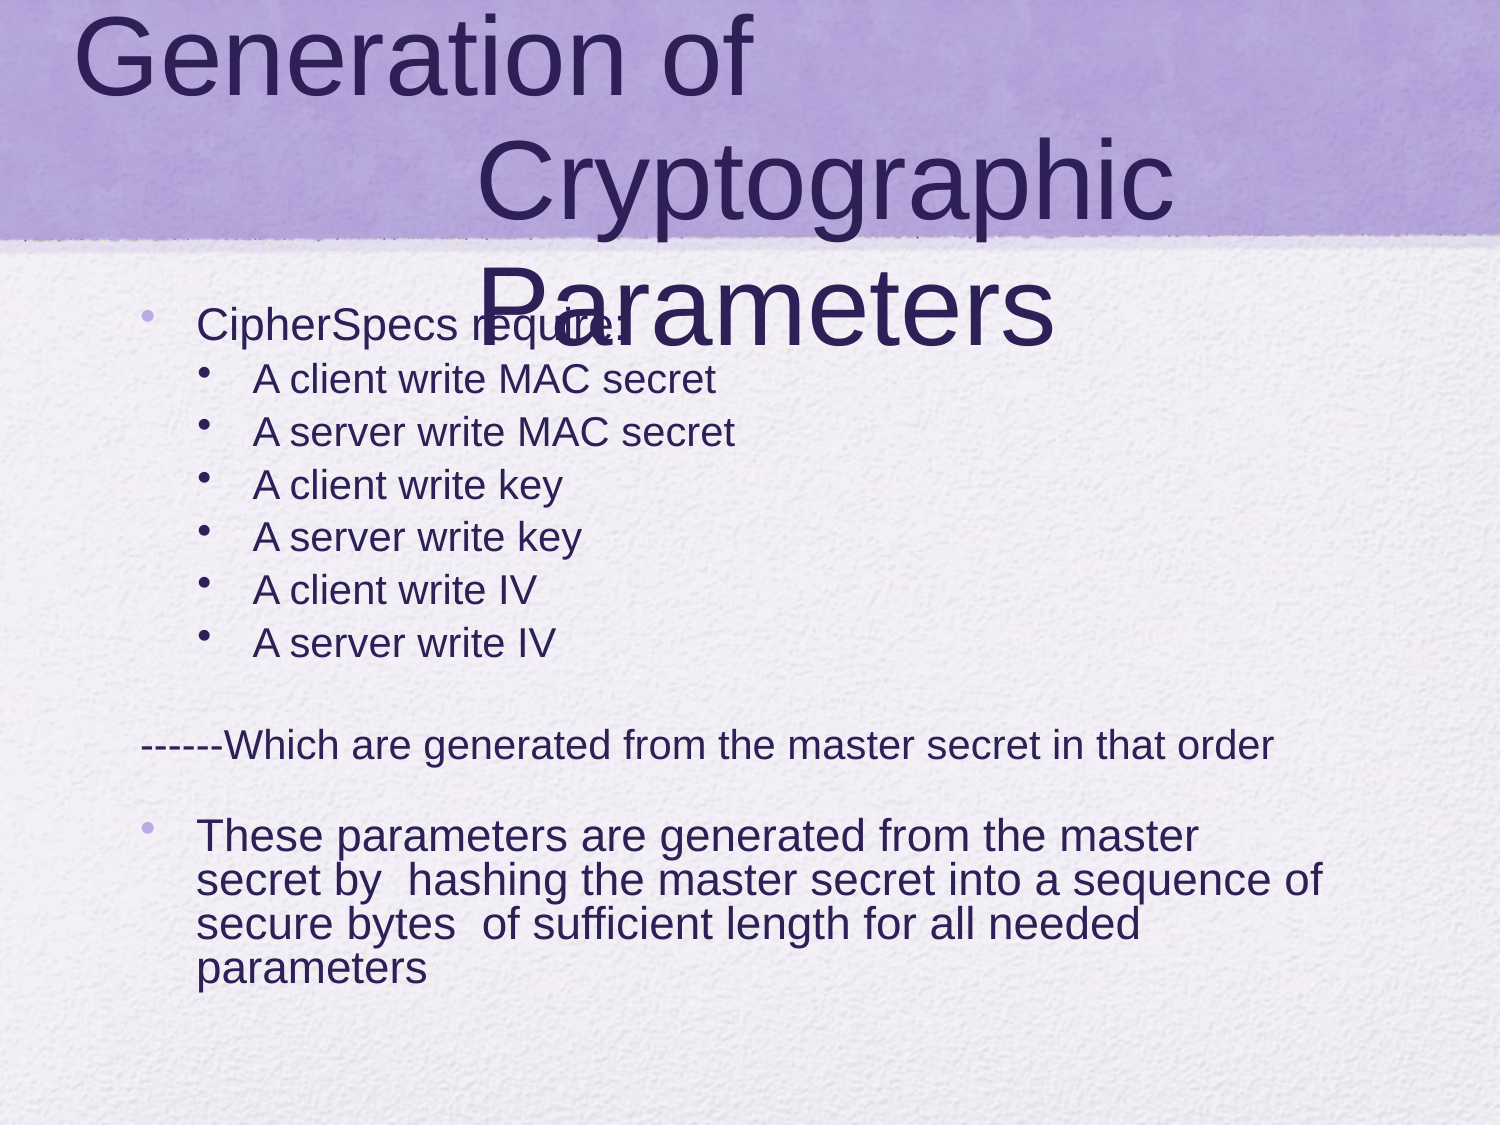

# Generation of Cryptographic  Parameters
CipherSpecs require:
A client write MAC secret
A server write MAC secret
A client write key
A server write key
A client write IV
A server write IV

------Which are generated from the master secret in that order

These parameters are generated from the master secret by  hashing the master secret into a sequence of secure bytes  of sufficient length for all needed parameters